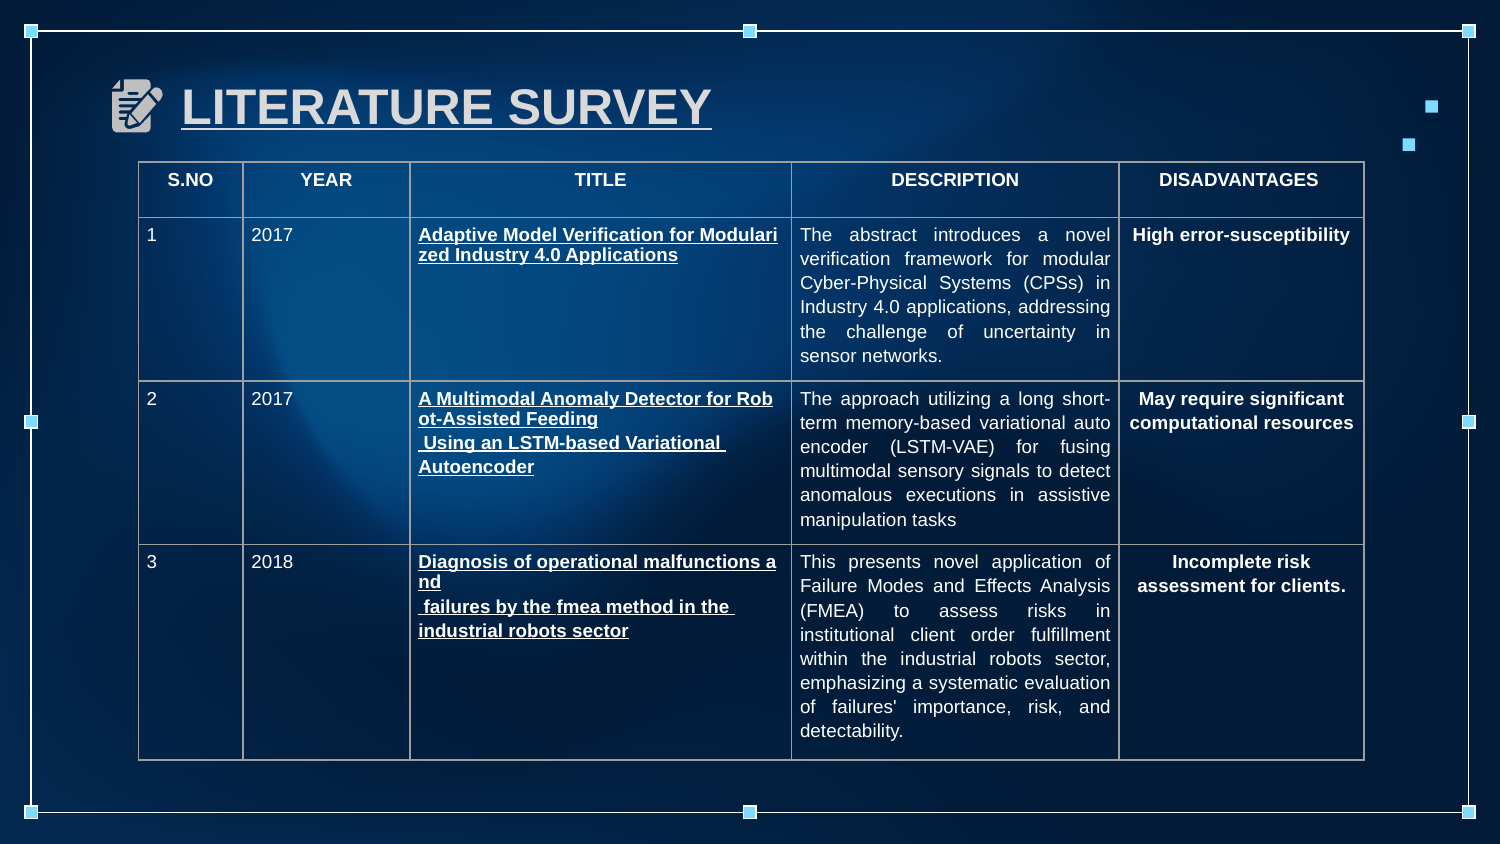

LITERATURE SURVEY

| S.NO | YEAR | TITLE | DESCRIPTION | DISADVANTAGES |
| --- | --- | --- | --- | --- |
| 1 | 2017 | Adaptive Model Verification for Modularized Industry 4.0 Applications | The abstract introduces a novel verification framework for modular Cyber-Physical Systems (CPSs) in Industry 4.0 applications, addressing the challenge of uncertainty in sensor networks. | High error-susceptibility |
| 2 | 2017 | A Multimodal Anomaly Detector for Robot-Assisted Feeding Using an LSTM-based Variational Autoencoder | The approach utilizing a long short-term memory-based variational auto encoder (LSTM-VAE) for fusing multimodal sensory signals to detect anomalous executions in assistive manipulation tasks | May require significant computational resources |
| 3 | 2018 | Diagnosis of operational malfunctions and failures by the fmea method in the industrial robots sector | This presents novel application of Failure Modes and Effects Analysis (FMEA) to assess risks in institutional client order fulfillment within the industrial robots sector, emphasizing a systematic evaluation of failures' importance, risk, and detectability. | Incomplete risk assessment for clients. |